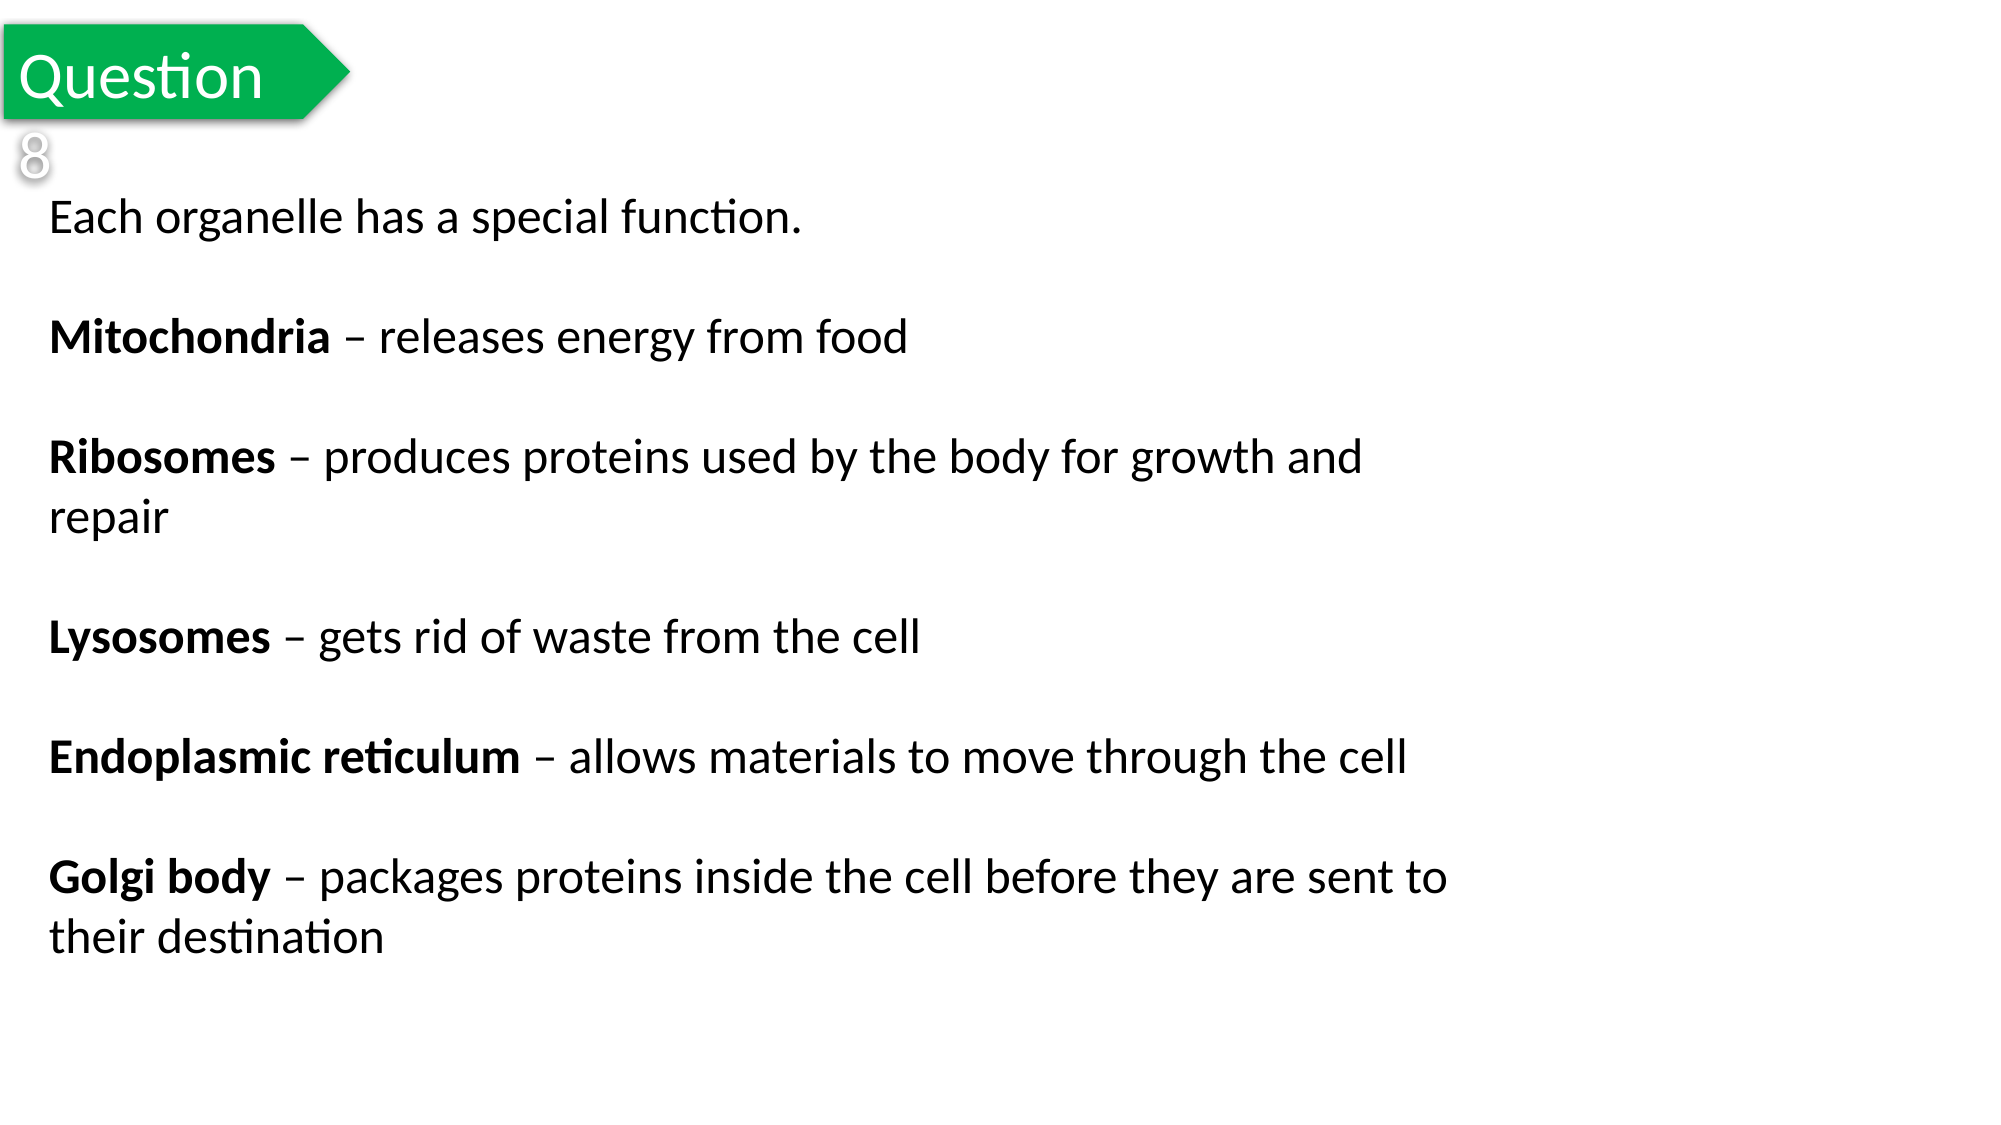

Question 8
Each organelle has a special function.

Mitochondria – releases energy from food

Ribosomes – produces proteins used by the body for growth and repair

Lysosomes – gets rid of waste from the cell

Endoplasmic reticulum – allows materials to move through the cell

Golgi body – packages proteins inside the cell before they are sent to their destination